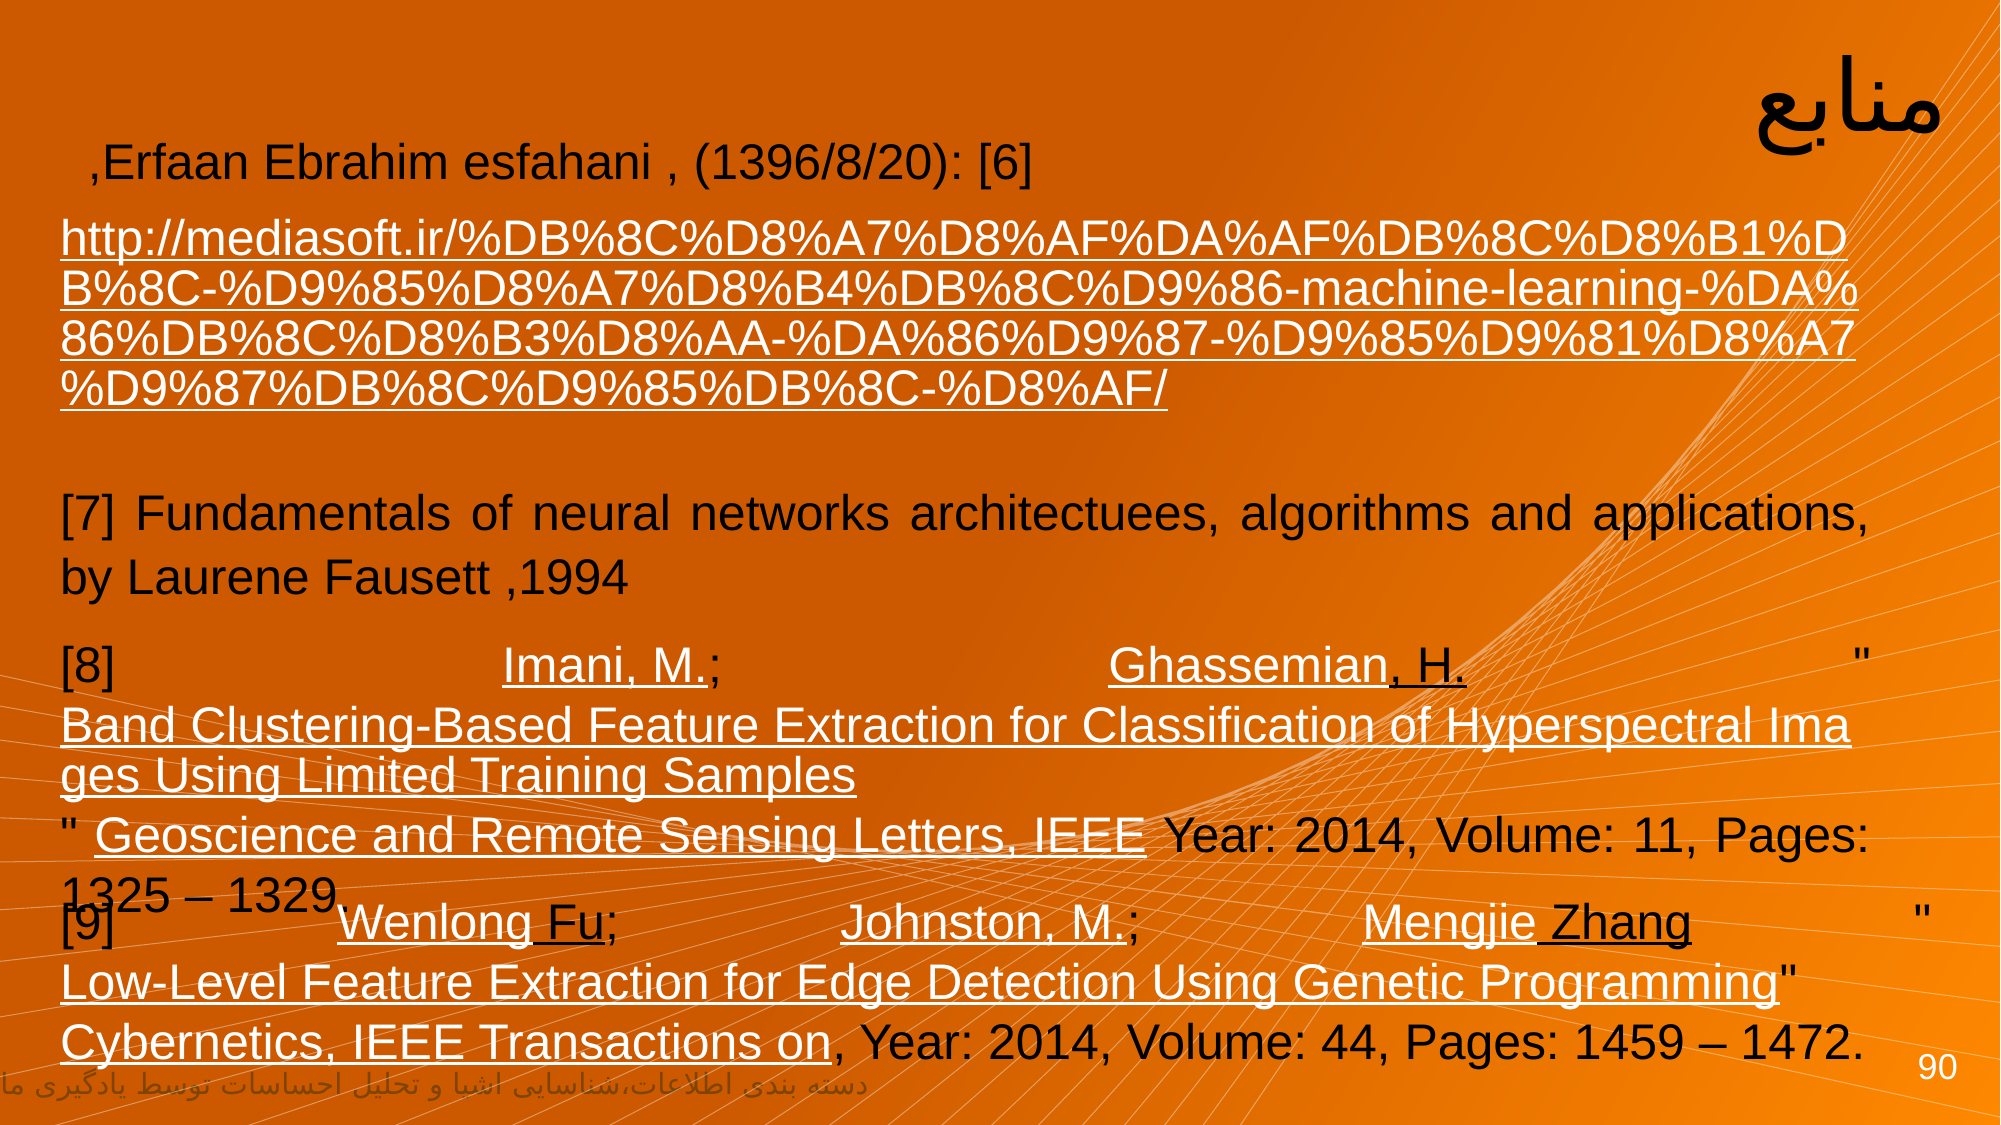

منابع
[6] :Erfaan Ebrahim esfahani , (1396/8/20),
http://mediasoft.ir/%DB%8C%D8%A7%D8%AF%DA%AF%DB%8C%D8%B1%DB%8C-%D9%85%D8%A7%D8%B4%DB%8C%D9%86-machine-learning-%DA%86%DB%8C%D8%B3%D8%AA-%DA%86%D9%87-%D9%85%D9%81%D8%A7%D9%87%DB%8C%D9%85%DB%8C-%D8%AF/
[7] Fundamentals of neural networks architectuees, algorithms and applications, by Laurene Fausett ,1994
[8] Imani, M.; Ghassemian, H. "Band Clustering-Based Feature Extraction for Classification of Hyperspectral Images Using Limited Training Samples" Geoscience and Remote Sensing Letters, IEEE Year: 2014, Volume: 11, Pages: 1325 – 1329.
[9] Wenlong Fu; Johnston, M.; Mengjie Zhang "Low-Level Feature Extraction for Edge Detection Using Genetic Programming" Cybernetics, IEEE Transactions on, Year: 2014, Volume: 44, Pages: 1459 – 1472.
90